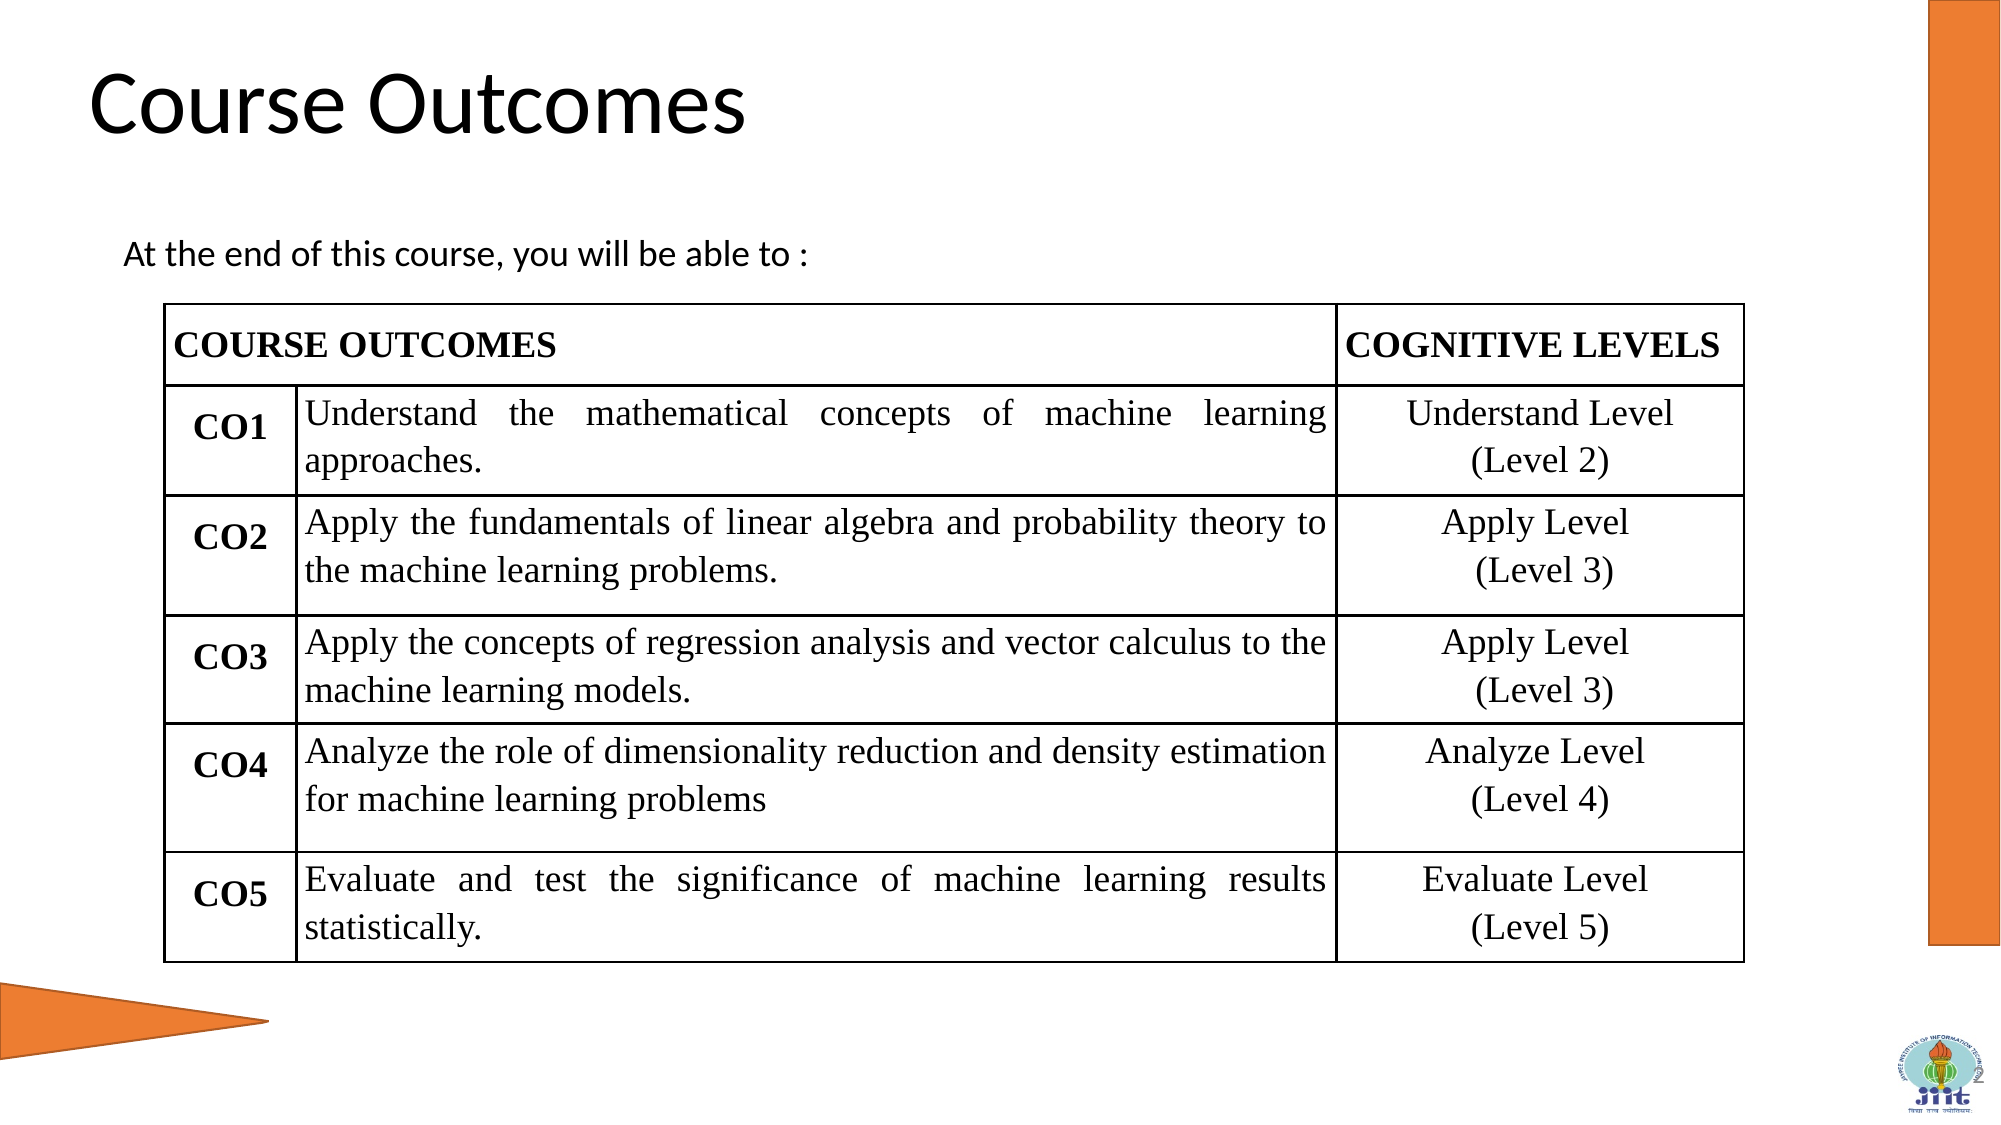

Course Outcomes
At the end of this course, you will be able to :
| COURSE OUTCOMES |  | COGNITIVE LEVELS |
| --- | --- | --- |
| CO1 | Understand the mathematical concepts of machine learning approaches. | Understand Level (Level 2) |
| CO2 | Apply the fundamentals of linear algebra and probability theory to the machine learning problems. | Apply Level (Level 3) |
| CO3 | Apply the concepts of regression analysis and vector calculus to the machine learning models. | Apply Level (Level 3) |
| CO4 | Analyze the role of dimensionality reduction and density estimation for machine learning problems | Analyze Level (Level 4) |
| CO5 | Evaluate and test the significance of machine learning results statistically. | Evaluate Level (Level 5) |
2